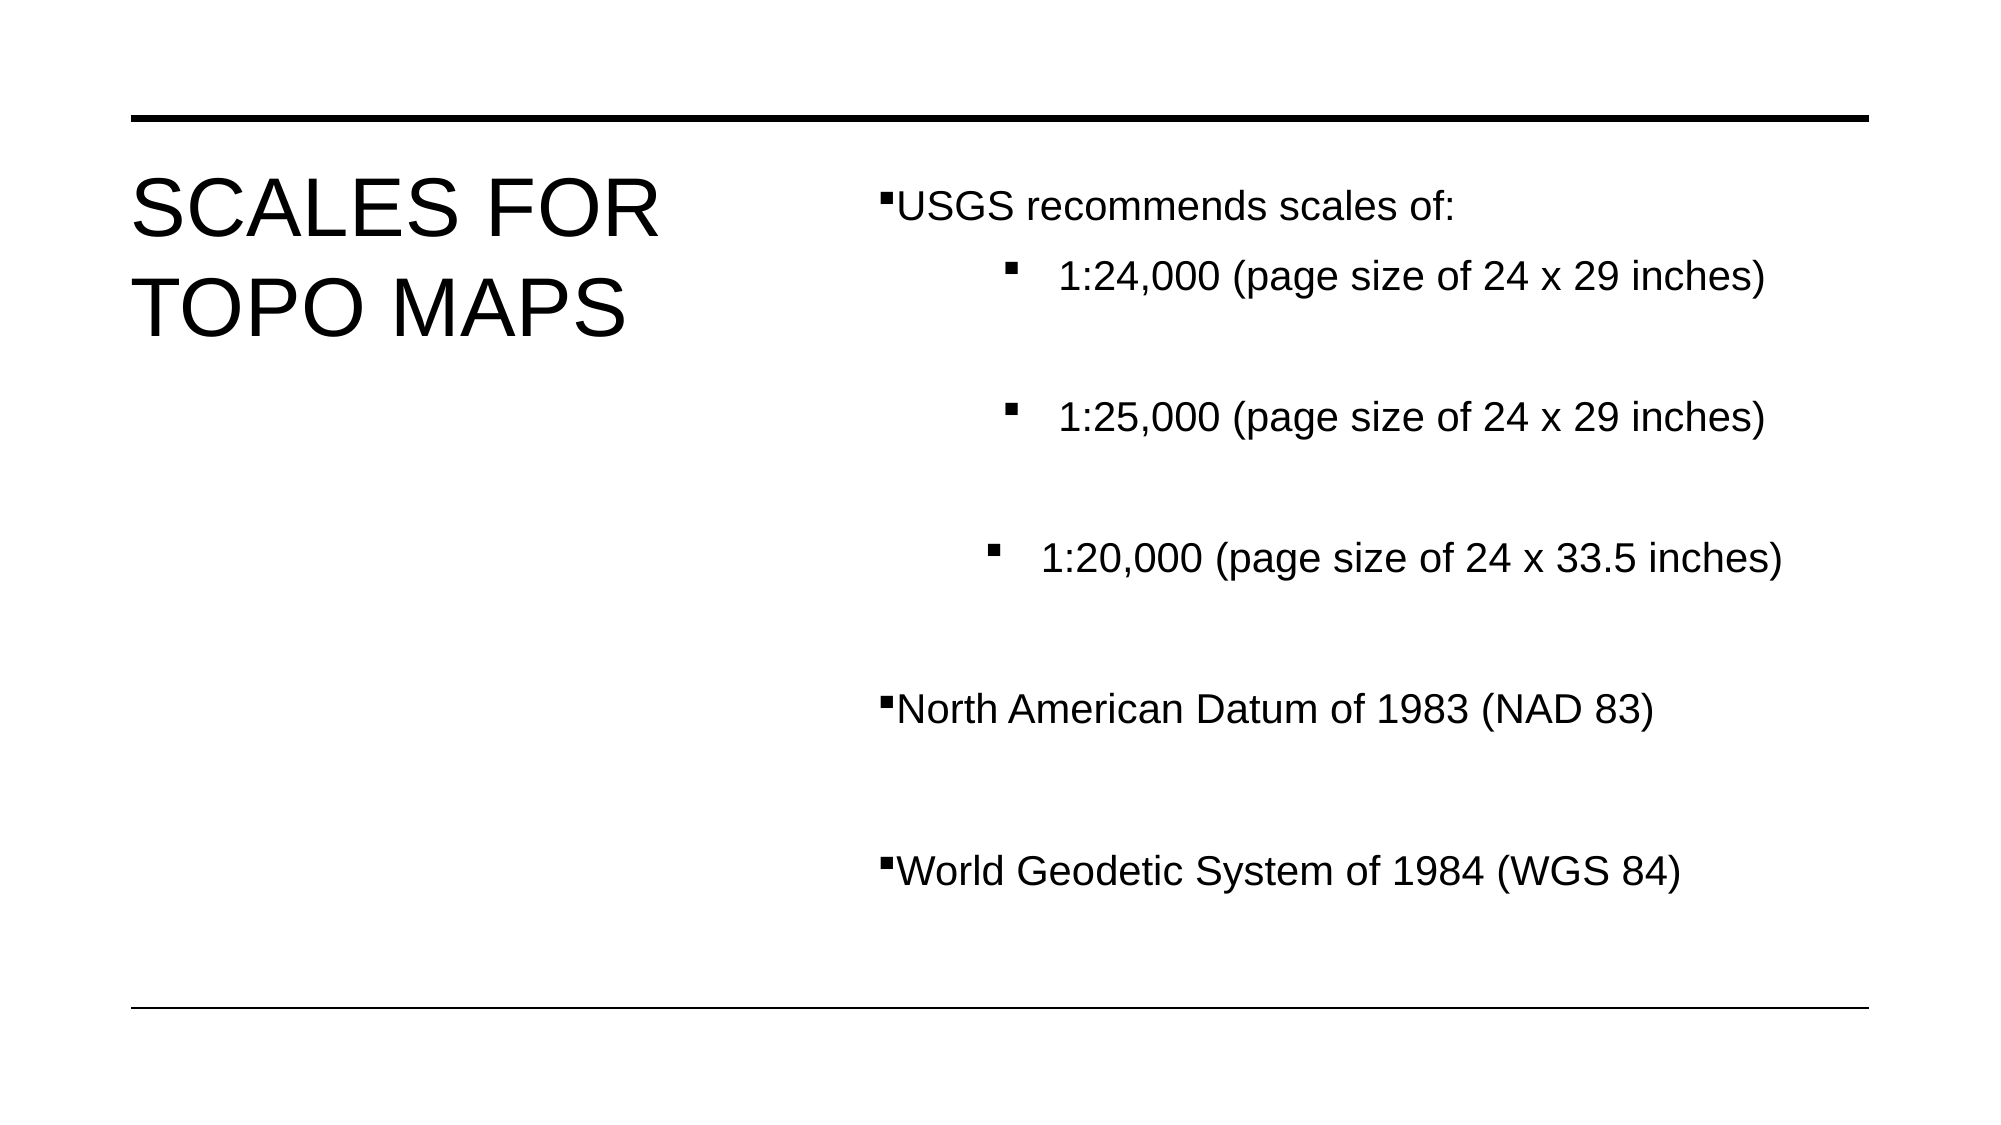

USGS recommends scales of:
1:24,000 (page size of 24 x 29 inches)

1:25,000 (page size of 24 x 29 inches)

1:20,000 (page size of 24 x 33.5 inches)

North American Datum of 1983 (NAD 83)

World Geodetic System of 1984 (WGS 84)

# Scales for TOPO MAPS